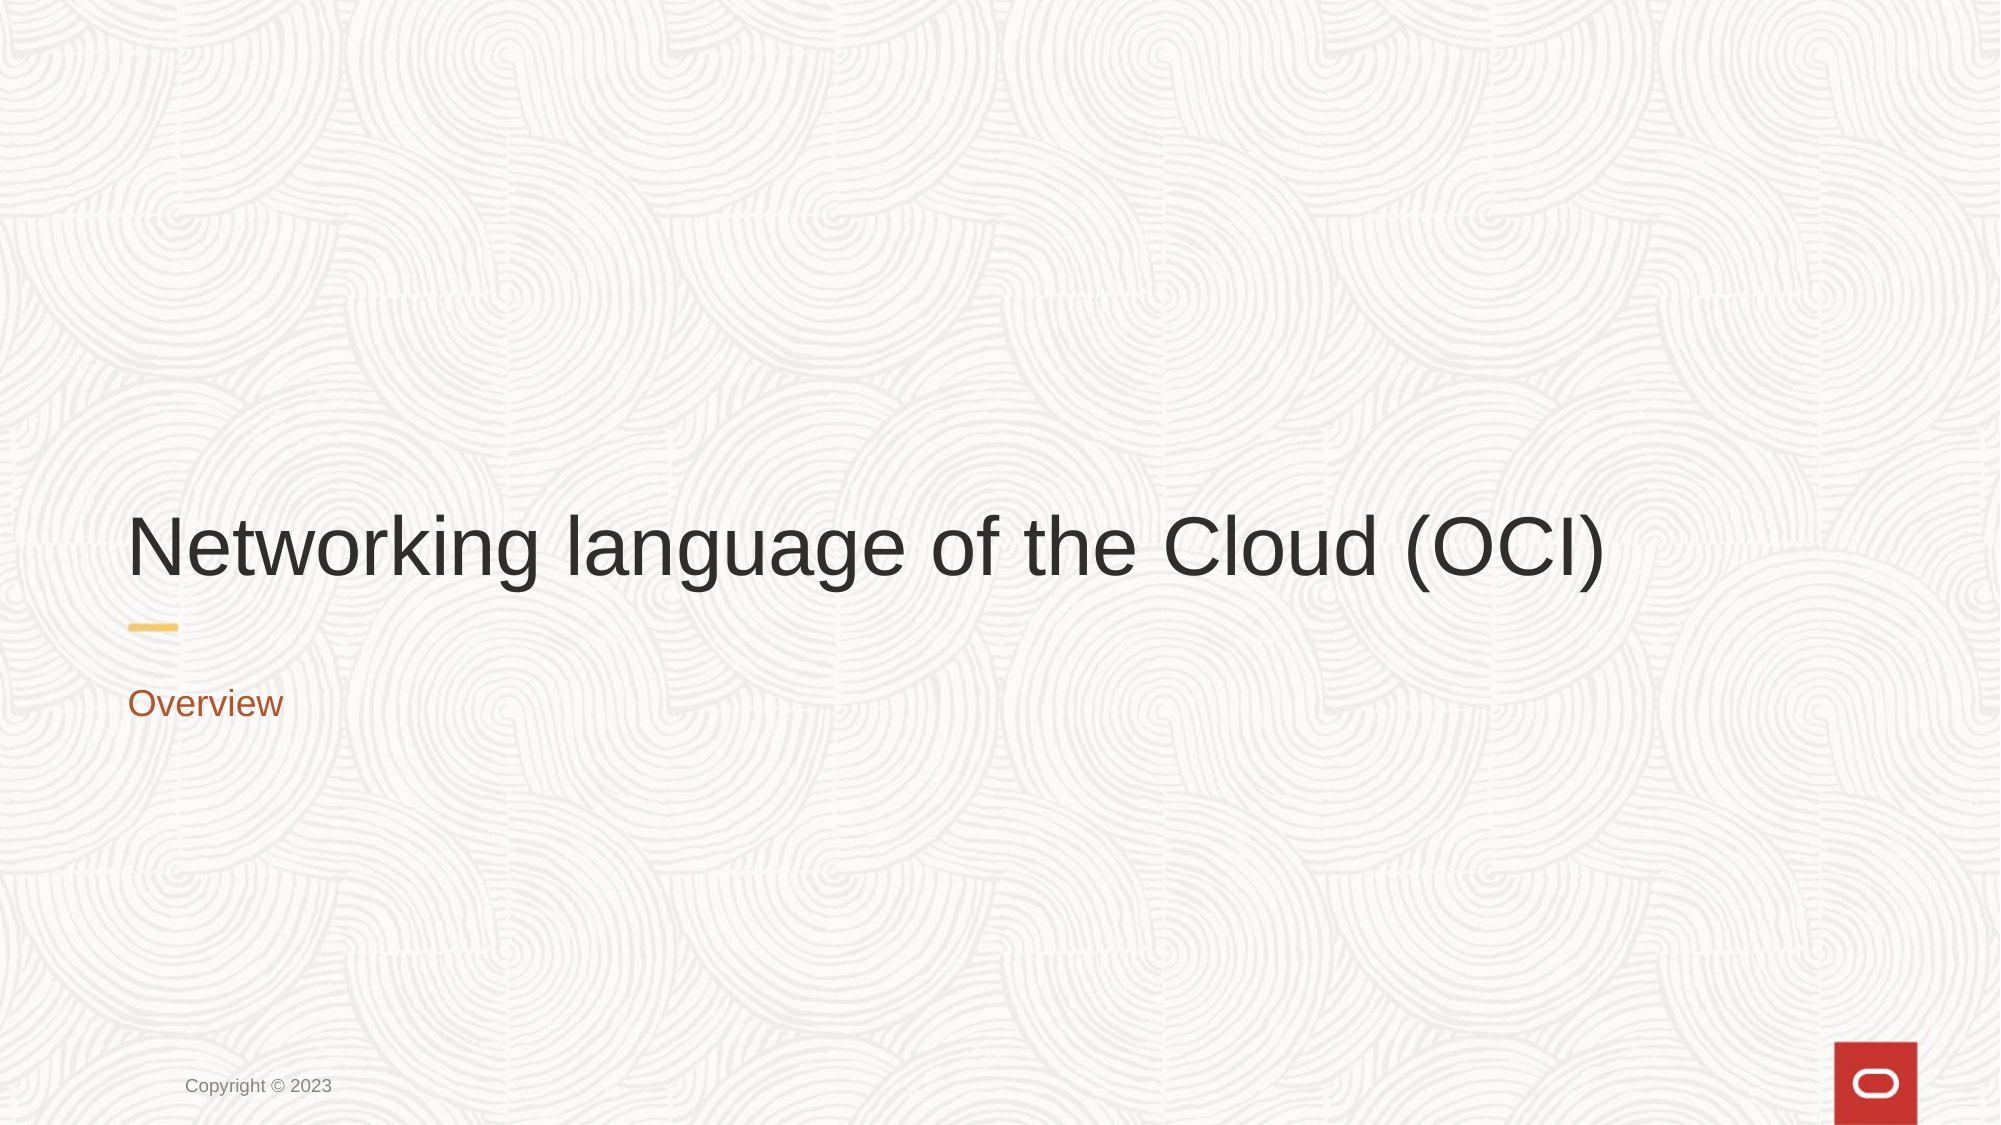

Networking language of the Cloud (OCI)
Overview
Copyright © 2023